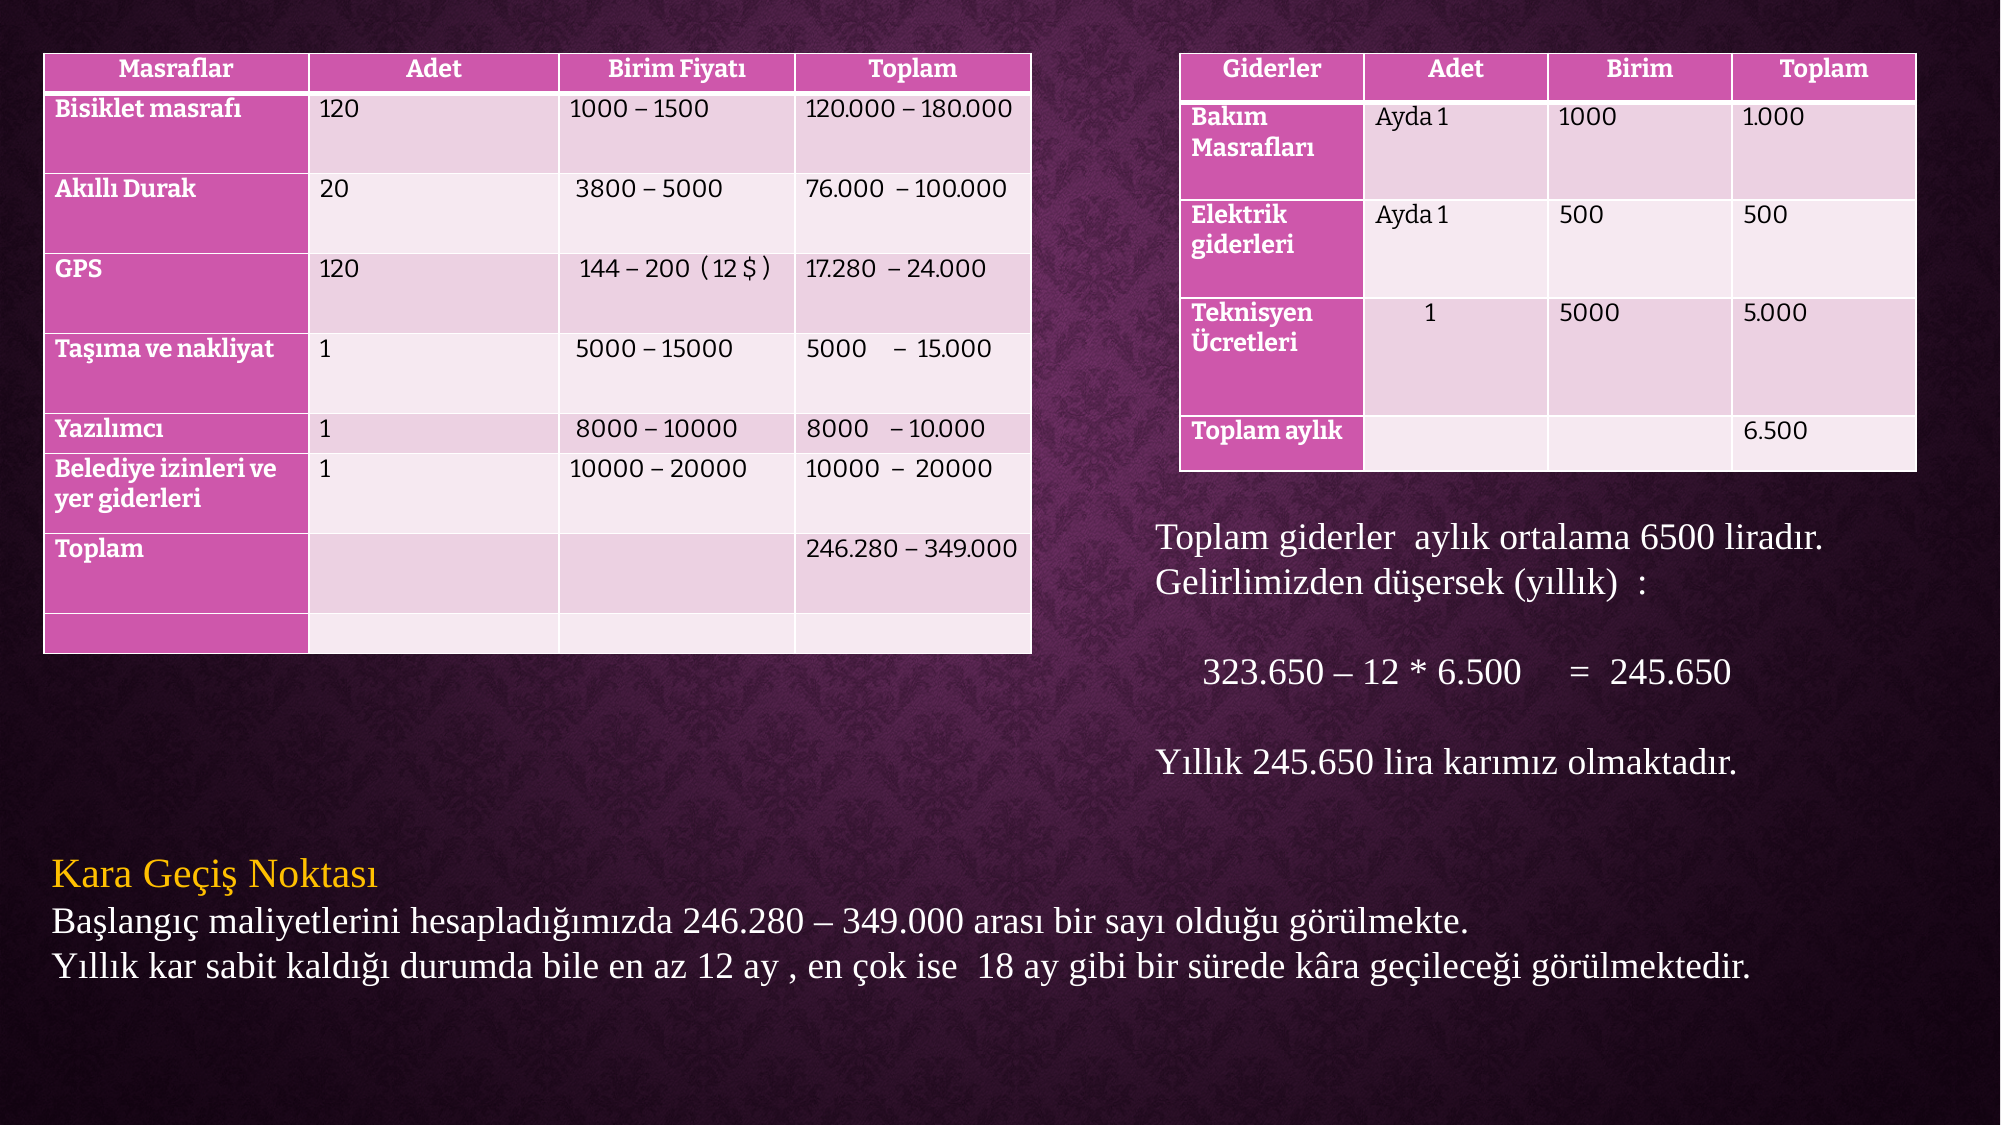

| Masraflar | Adet | Birim Fiyatı | Toplam |
| --- | --- | --- | --- |
| Bisiklet masrafı | 120 | 1000 – 1500 | 120.000 – 180.000 |
| Akıllı Durak | 20 | 3800 – 5000 | 76.000 – 100.000 |
| GPS | 120 | 144 – 200 ( 12 $ ) | 17.280 – 24.000 |
| Taşıma ve nakliyat | 1 | 5000 – 15000 | 5000 – 15.000 |
| Yazılımcı | 1 | 8000 – 10000 | 8000 – 10.000 |
| Belediye izinleri ve yer giderleri | 1 | 10000 – 20000 | 10000 – 20000 |
| Toplam |  |  | 246.280 – 349.000 |
|  |  |  |  |
| Giderler | Adet | Birim | Toplam |
| --- | --- | --- | --- |
| Bakım Masrafları | Ayda 1 | 1000 | 1.000 |
| Elektrik giderleri | Ayda 1 | 500 | 500 |
| Teknisyen Ücretleri | 1 | 5000 | 5.000 |
| Toplam aylık |  |  | 6.500 |

Toplam giderler  aylık ortalama 6500 liradır.
Gelirlimizden düşersek (yıllık)  :

     323.650 – 12 * 6.500     =  245.650

Yıllık 245.650 lira karımız olmaktadır.

Kara Geçiş Noktası
Başlangıç maliyetlerini hesapladığımızda 246.280 – 349.000 arası bir sayı olduğu görülmekte.
Yıllık kar sabit kaldığı durumda bile en az 12 ay , en çok ise  18 ay gibi bir sürede kâra geçileceği görülmektedir.